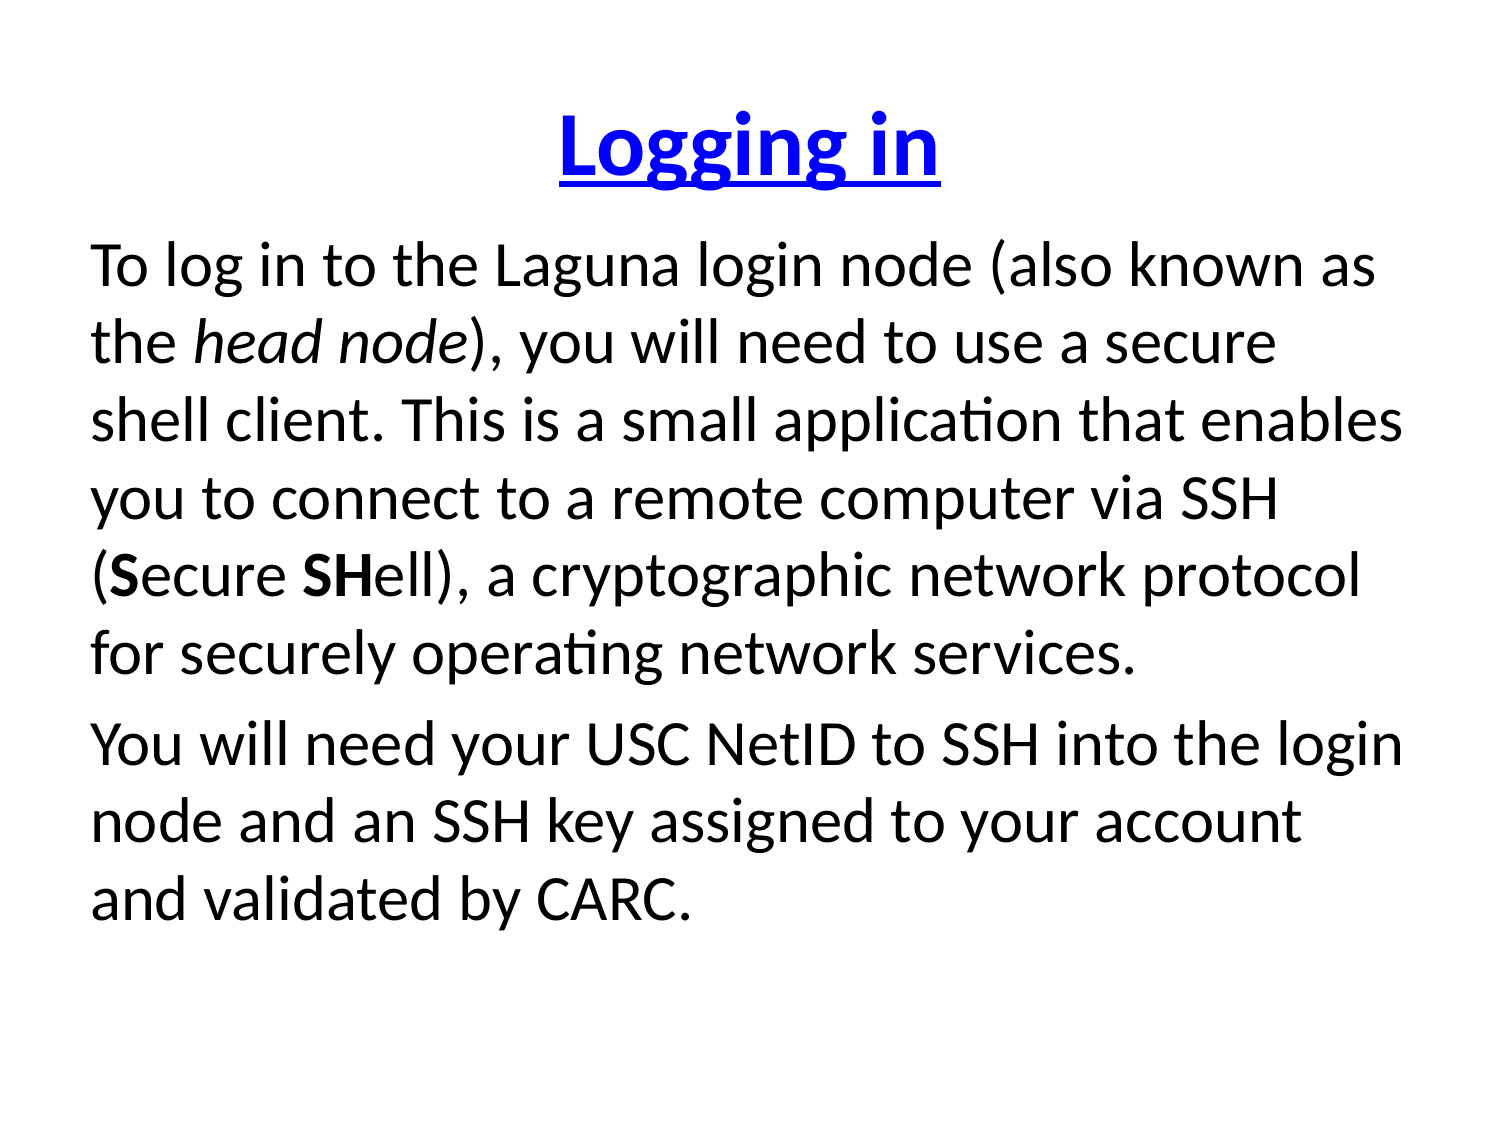

# Logging in
To log in to the Laguna login node (also known as the head node), you will need to use a secure shell client. This is a small application that enables you to connect to a remote computer via SSH (Secure SHell), a cryptographic network protocol for securely operating network services.
You will need your USC NetID to SSH into the login node and an SSH key assigned to your account and validated by CARC.